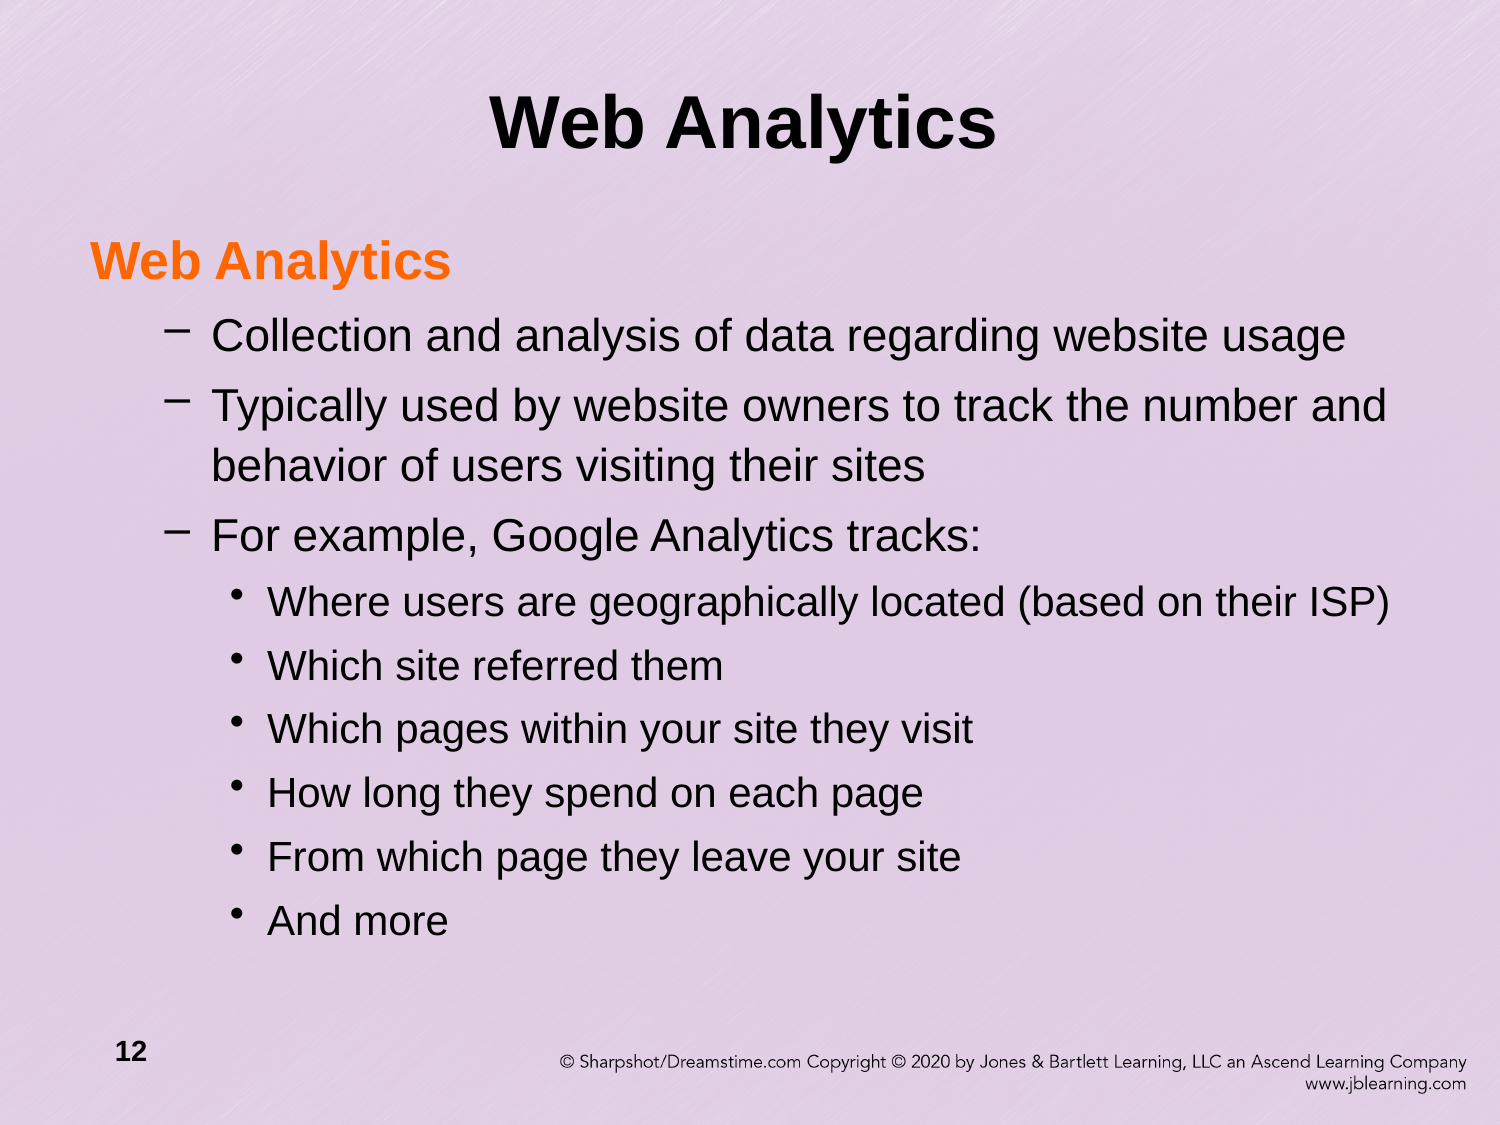

# Web Analytics
Web Analytics
Collection and analysis of data regarding website usage
Typically used by website owners to track the number and behavior of users visiting their sites
For example, Google Analytics tracks:
Where users are geographically located (based on their ISP)
Which site referred them
Which pages within your site they visit
How long they spend on each page
From which page they leave your site
And more
12